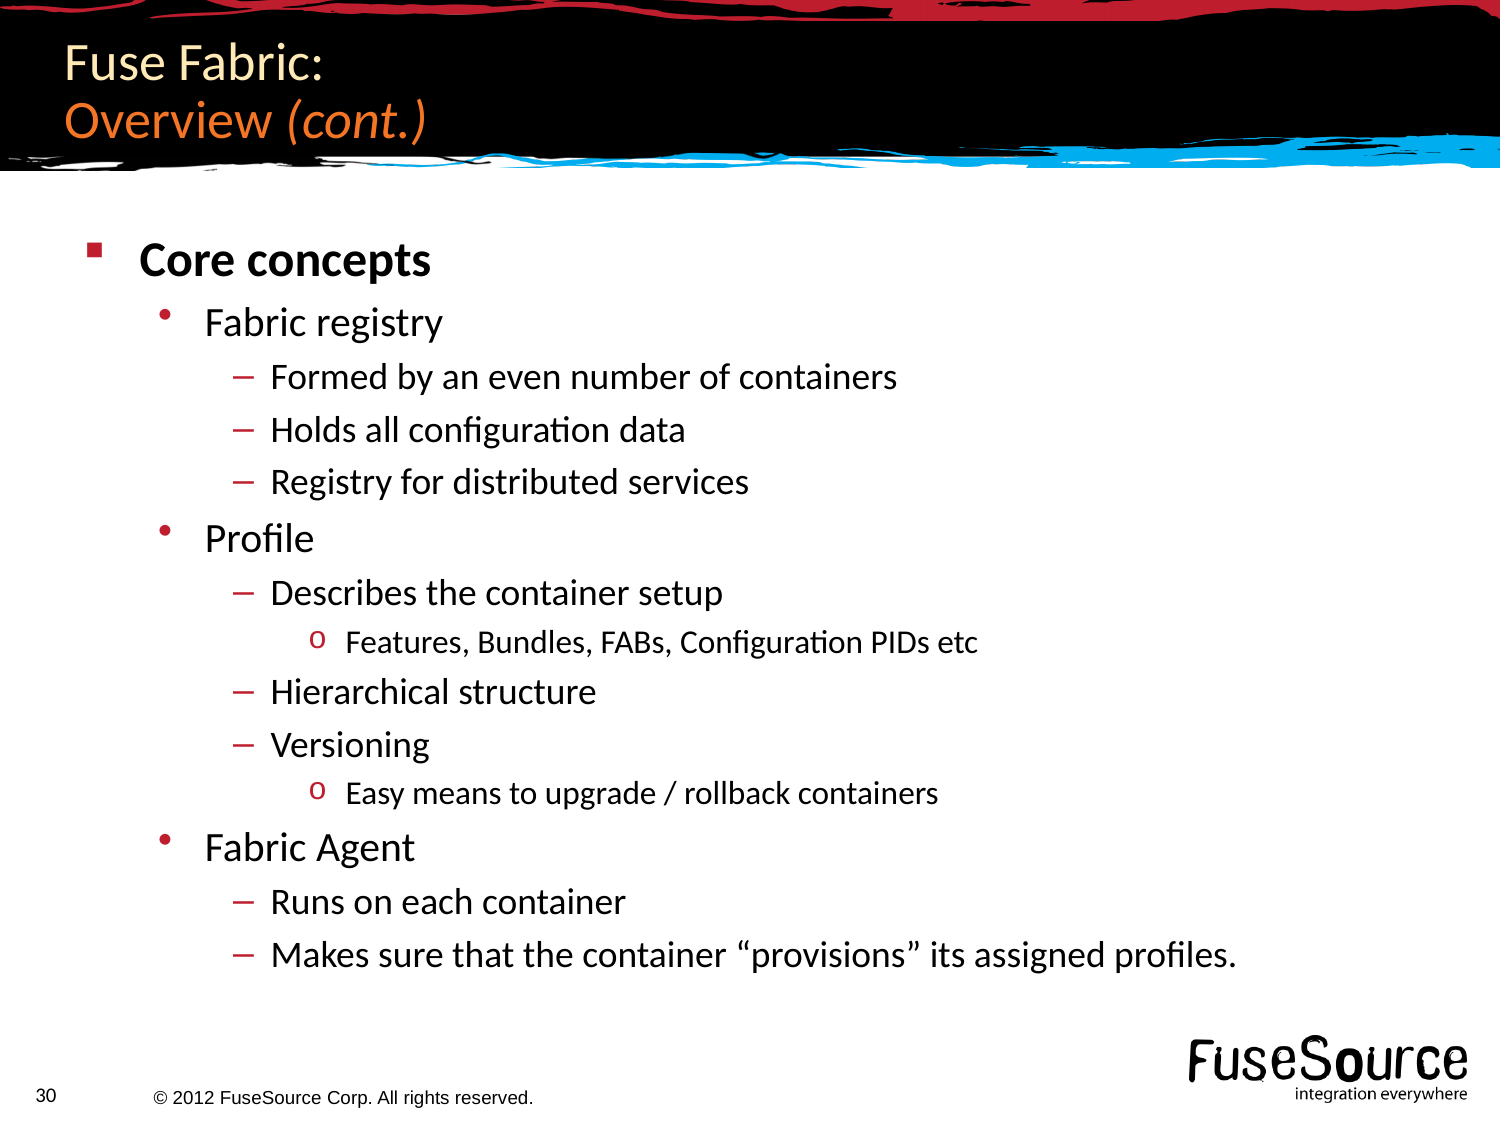

# Fuse Fabric: Overview (cont.)
Core concepts
Fabric registry
Formed by an even number of containers
Holds all configuration data
Registry for distributed services
Profile
Describes the container setup
Features, Bundles, FABs, Configuration PIDs etc
Hierarchical structure
Versioning
Easy means to upgrade / rollback containers
Fabric Agent
Runs on each container
Makes sure that the container “provisions” its assigned profiles.